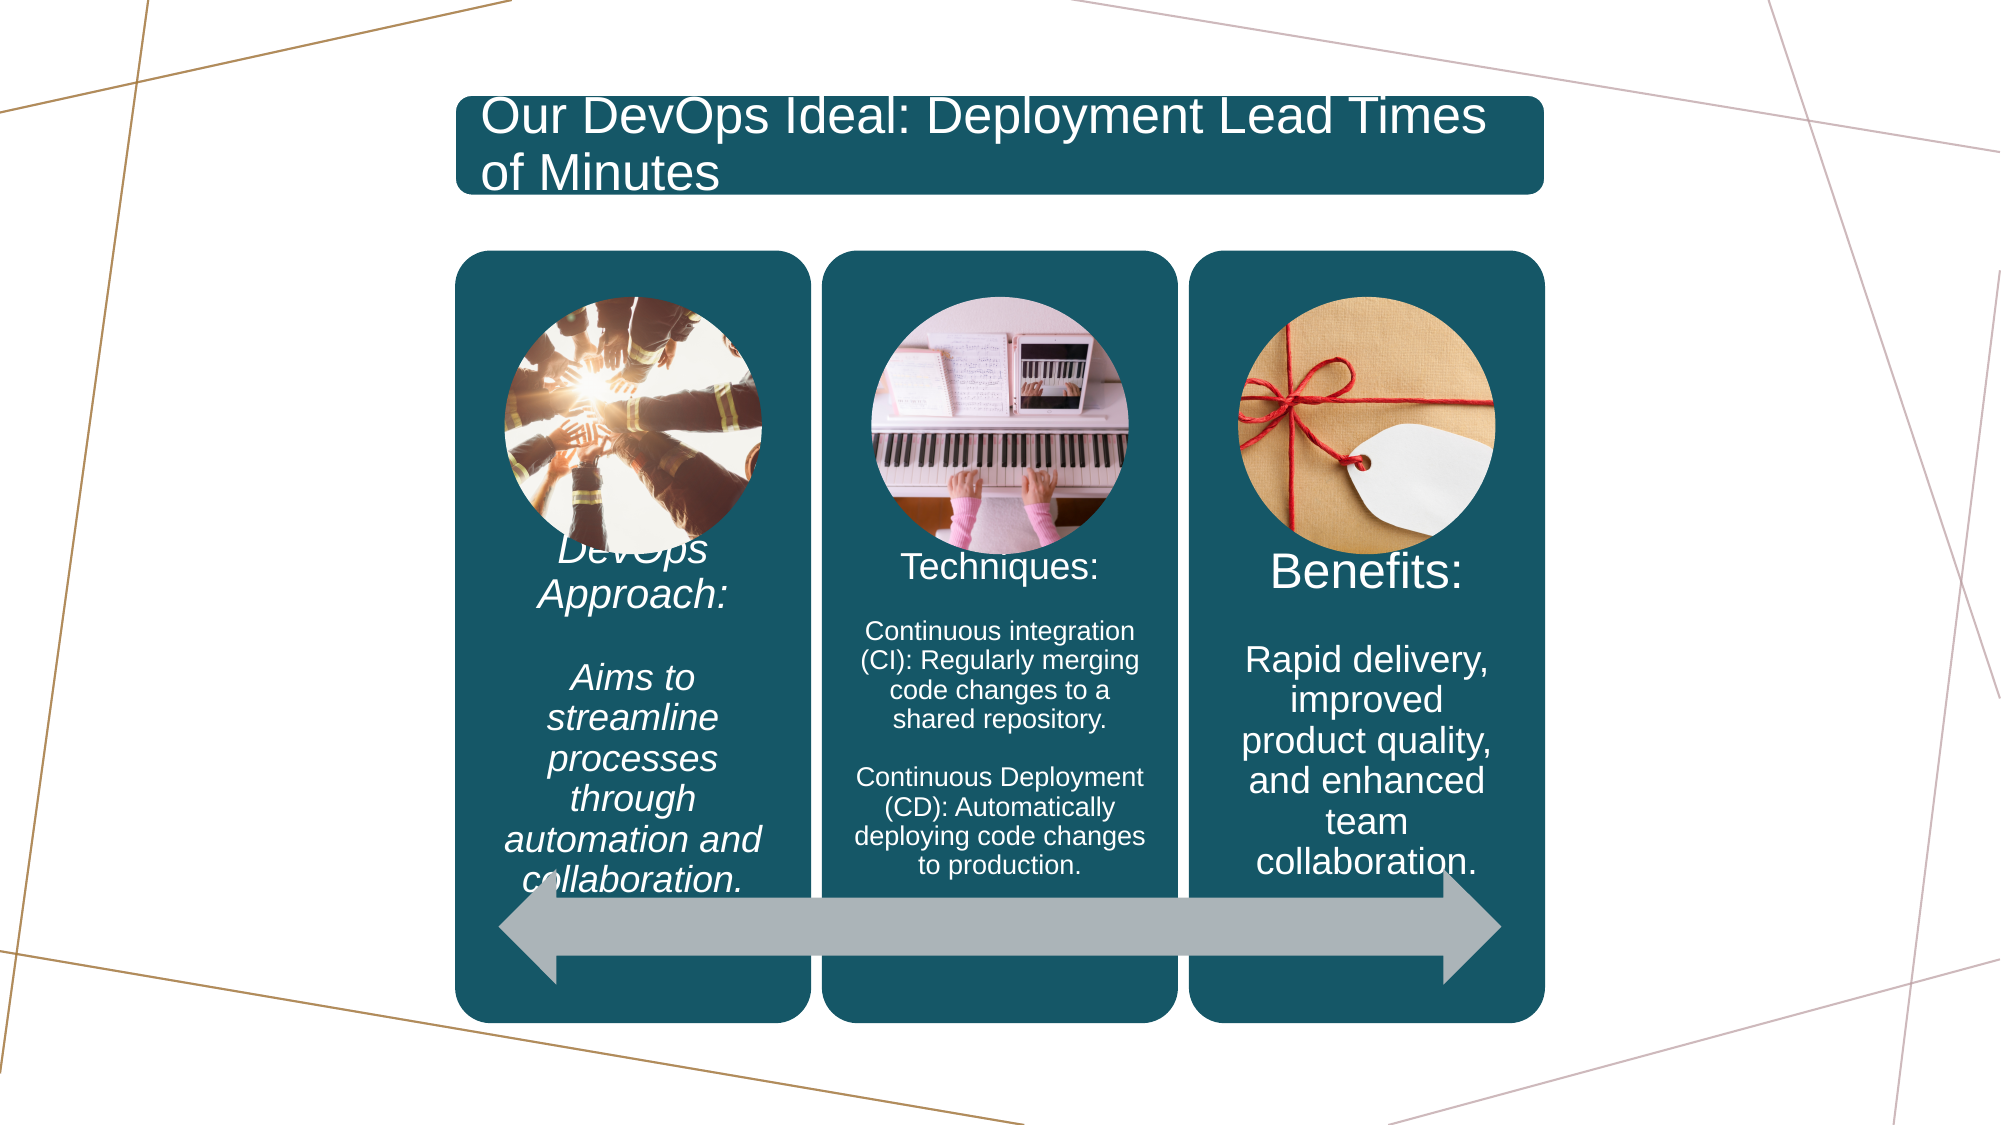

Our DevOps Ideal: Deployment Lead Times of Minutes
DevOps Approach:
Aims to streamline processes through automation and collaboration.
Techniques:
Continuous integration (CI): Regularly merging code changes to a shared repository.
Continuous Deployment (CD): Automatically deploying code changes to production.
Benefits:
Rapid delivery, improved product quality, and enhanced team collaboration.